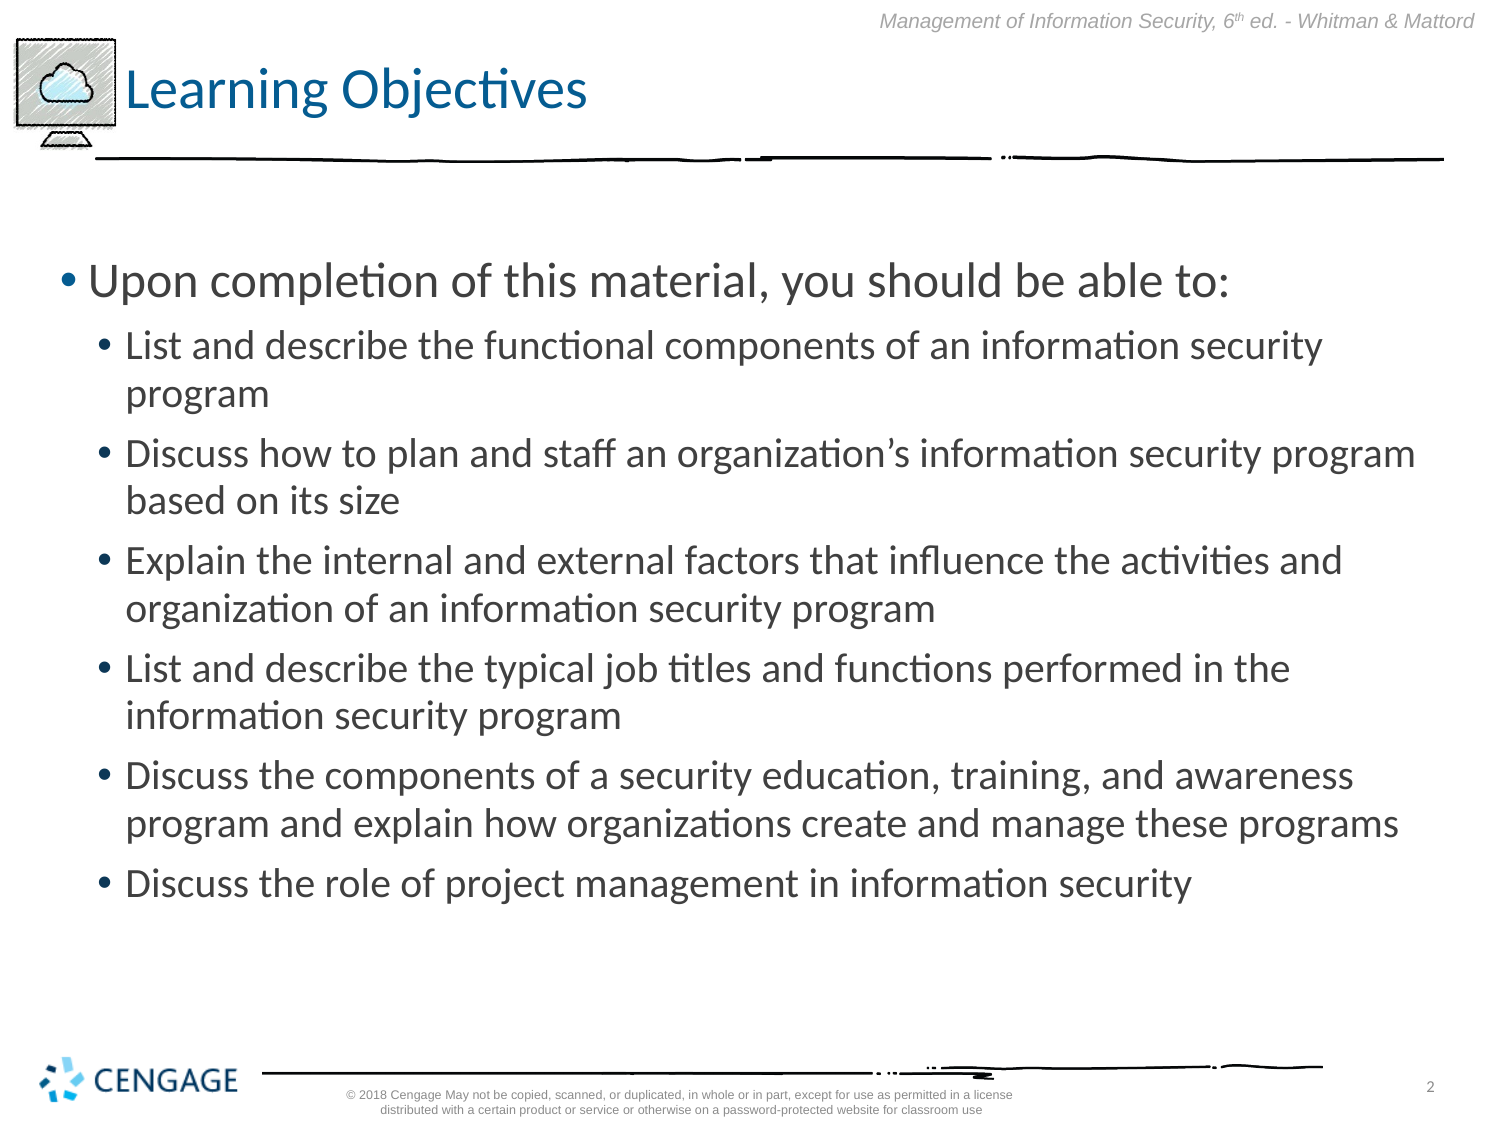

# Learning Objectives
Upon completion of this material, you should be able to:
List and describe the functional components of an information security program
Discuss how to plan and staff an organization’s information security program based on its size
Explain the internal and external factors that influence the activities and organization of an information security program
List and describe the typical job titles and functions performed in the information security program
Discuss the components of a security education, training, and awareness program and explain how organizations create and manage these programs
Discuss the role of project management in information security